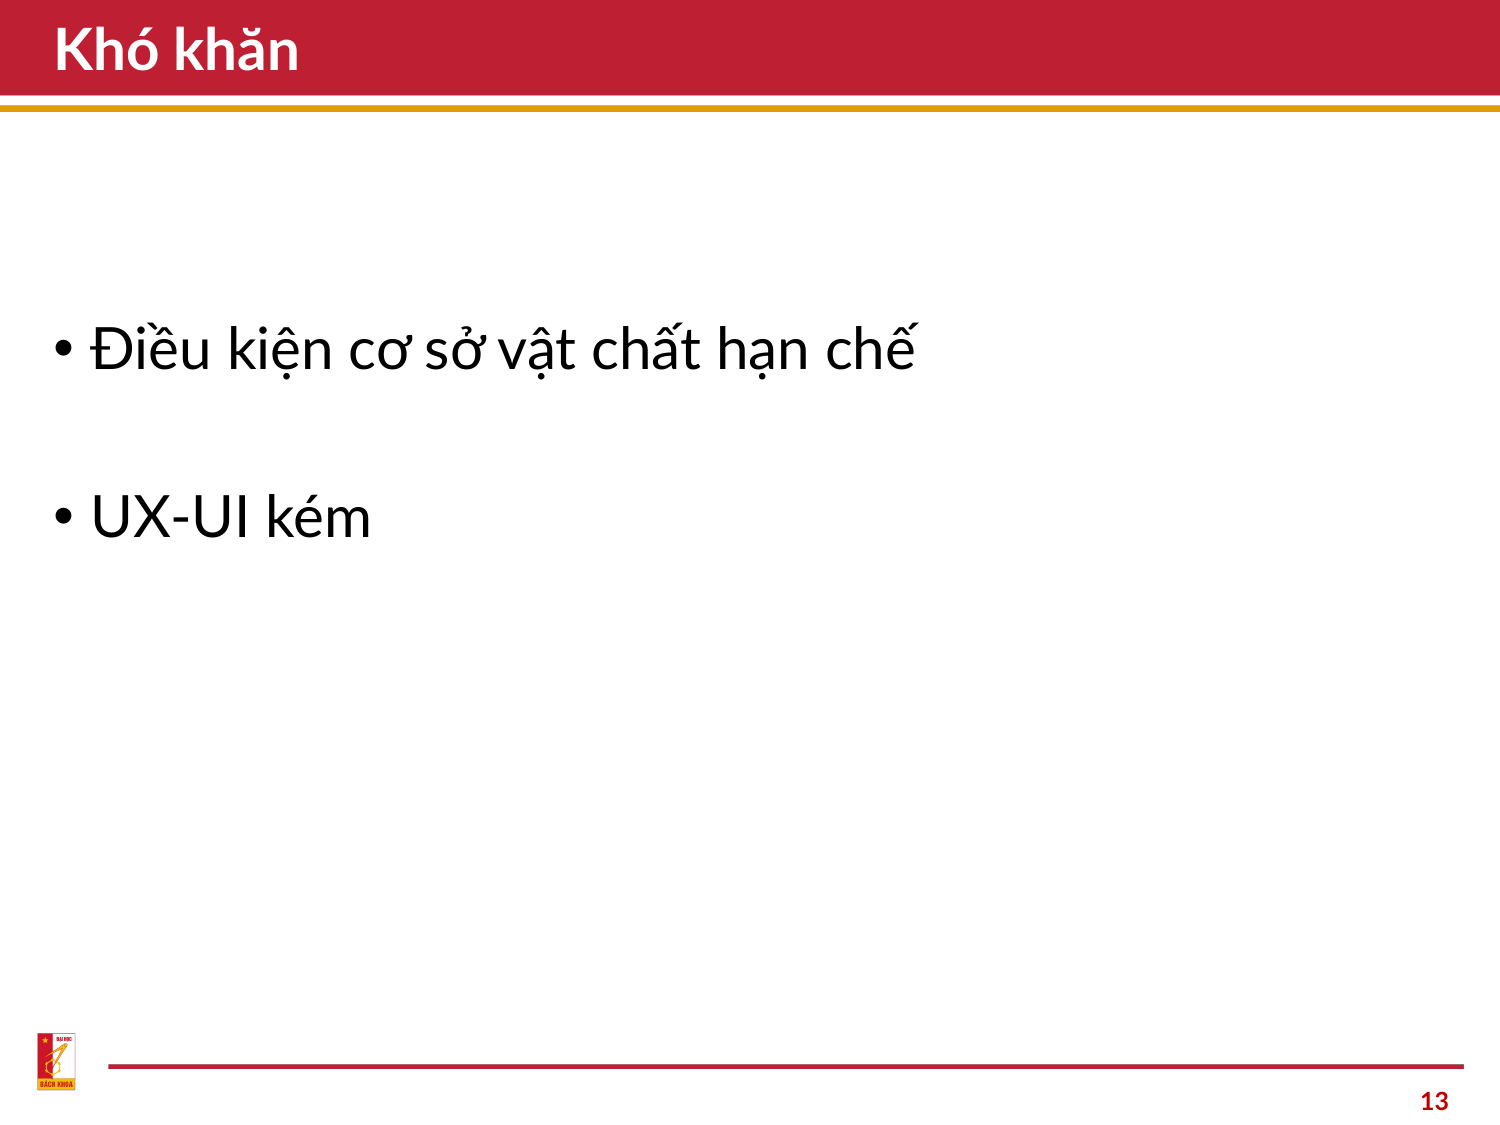

# Khó khăn
Điều kiện cơ sở vật chất hạn chế

UX-UI kém

13